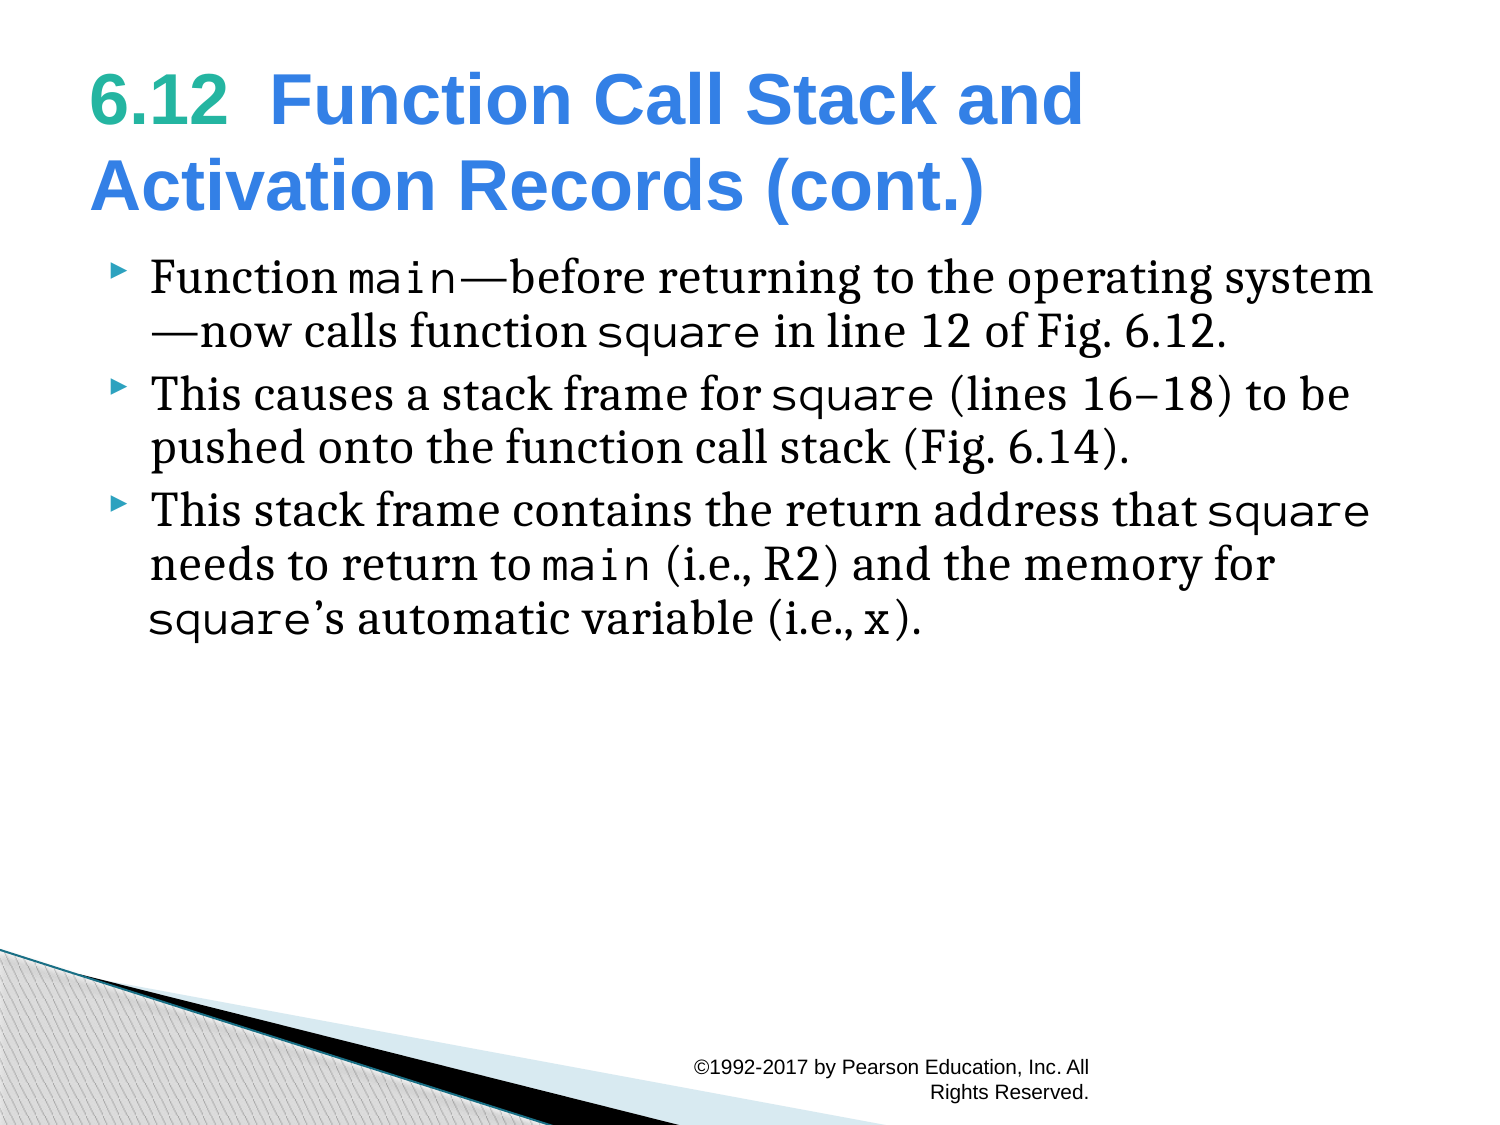

# 6.12  Function Call Stack and Activation Records (cont.)
Function main—before returning to the operating system—now calls function square in line 12 of Fig. 6.12.
This causes a stack frame for square (lines 16–18) to be pushed onto the function call stack (Fig. 6.14).
This stack frame contains the return address that square needs to return to main (i.e., R2) and the memory for square’s automatic variable (i.e., x).
©1992-2017 by Pearson Education, Inc. All Rights Reserved.